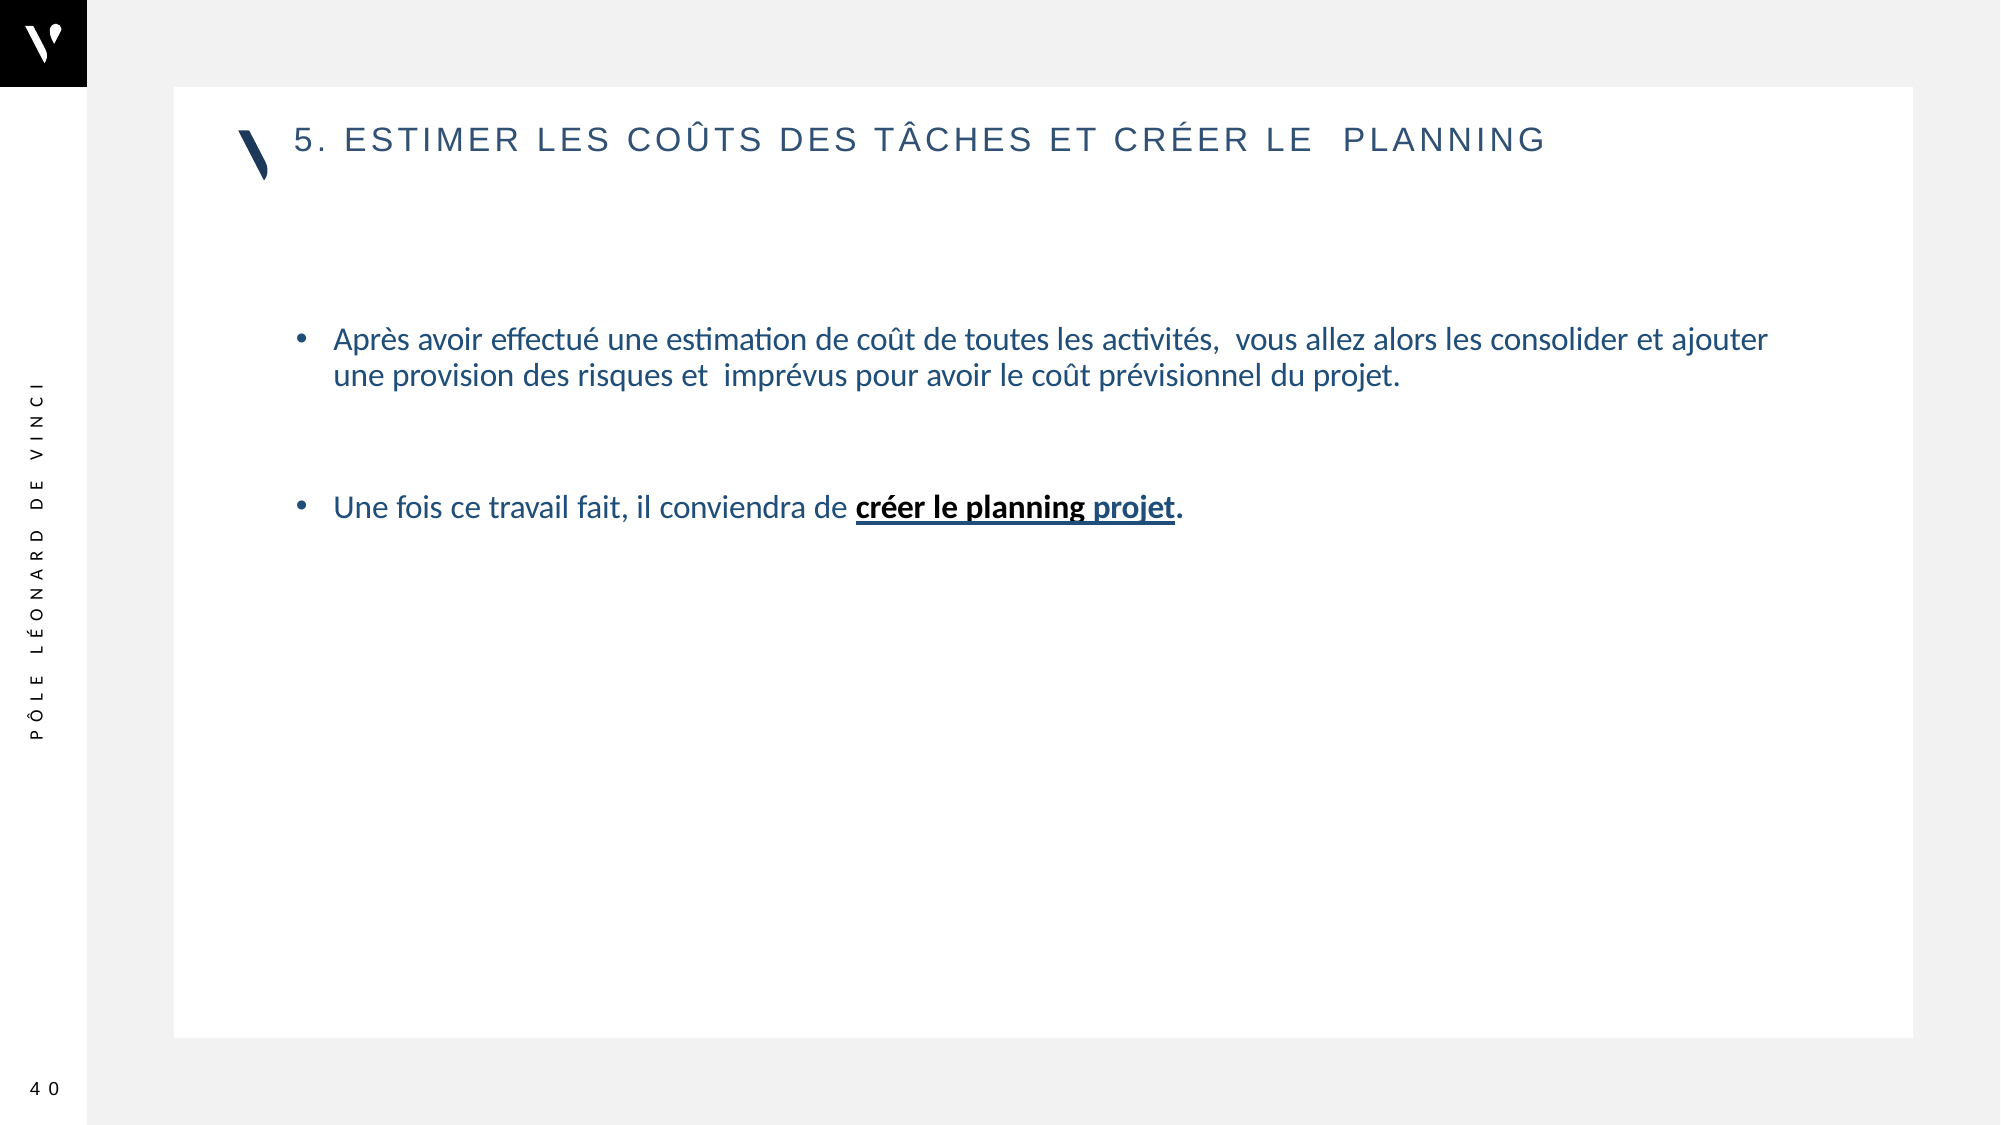

# 5. Estimer les coûts des tâches et créer le  planning
Après avoir effectué une estimation de coût de toutes les activités,  vous allez alors les consolider et ajouter une provision des risques et  imprévus pour avoir le coût prévisionnel du projet.

Une fois ce travail fait, il conviendra de créer le planning projet.
40